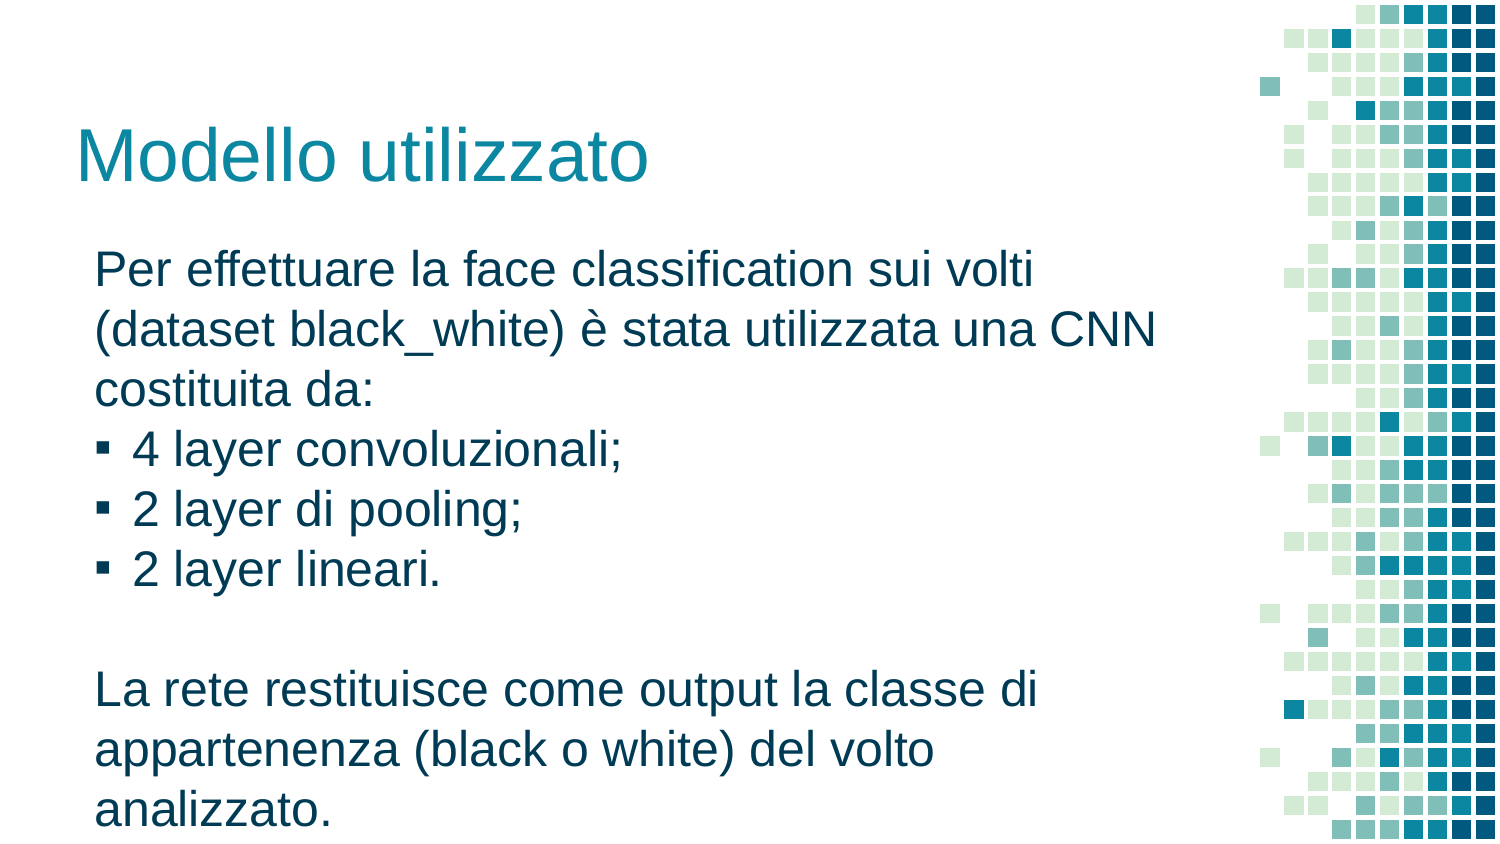

# Modello utilizzato
Per effettuare la face classification sui volti (dataset black_white) è stata utilizzata una CNN costituita da:
4 layer convoluzionali;
2 layer di pooling;
2 layer lineari.

La rete restituisce come output la classe di appartenenza (black o white) del volto analizzato.